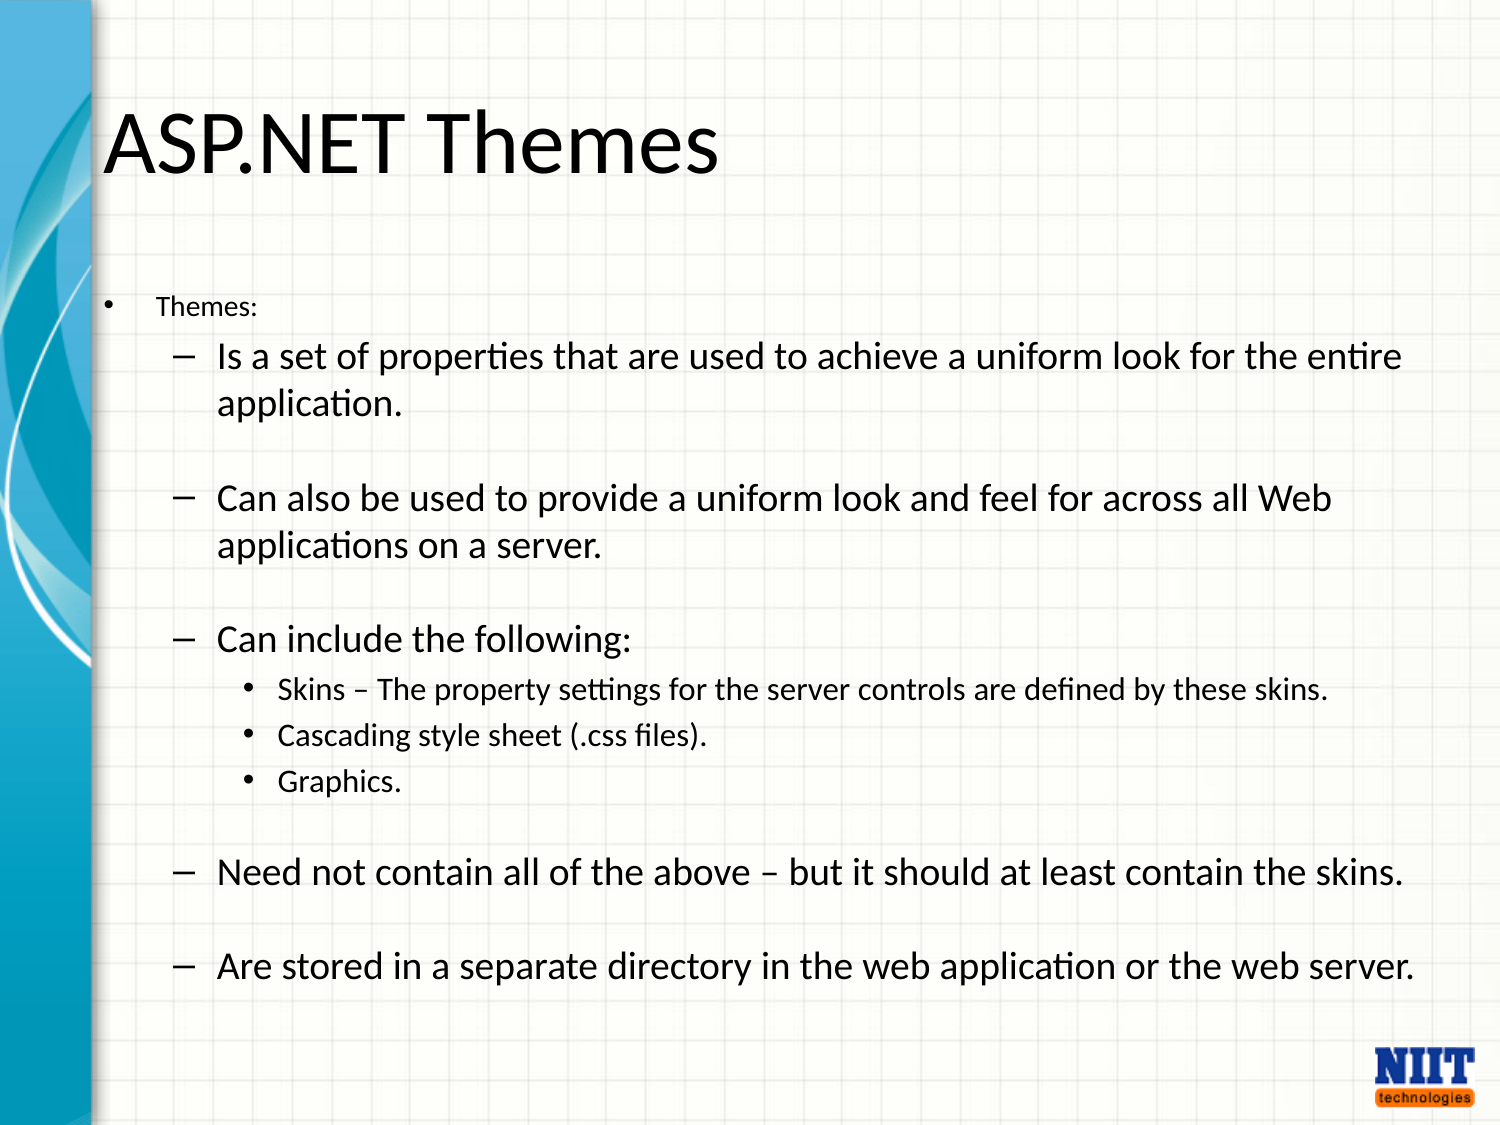

ASP.NET Themes
Themes:
Is a set of properties that are used to achieve a uniform look for the entire application.

Can also be used to provide a uniform look and feel for across all Web applications on a server.

Can include the following:
Skins – The property settings for the server controls are defined by these skins.
Cascading style sheet (.css files).
Graphics.

Need not contain all of the above – but it should at least contain the skins.

Are stored in a separate directory in the web application or the web server.